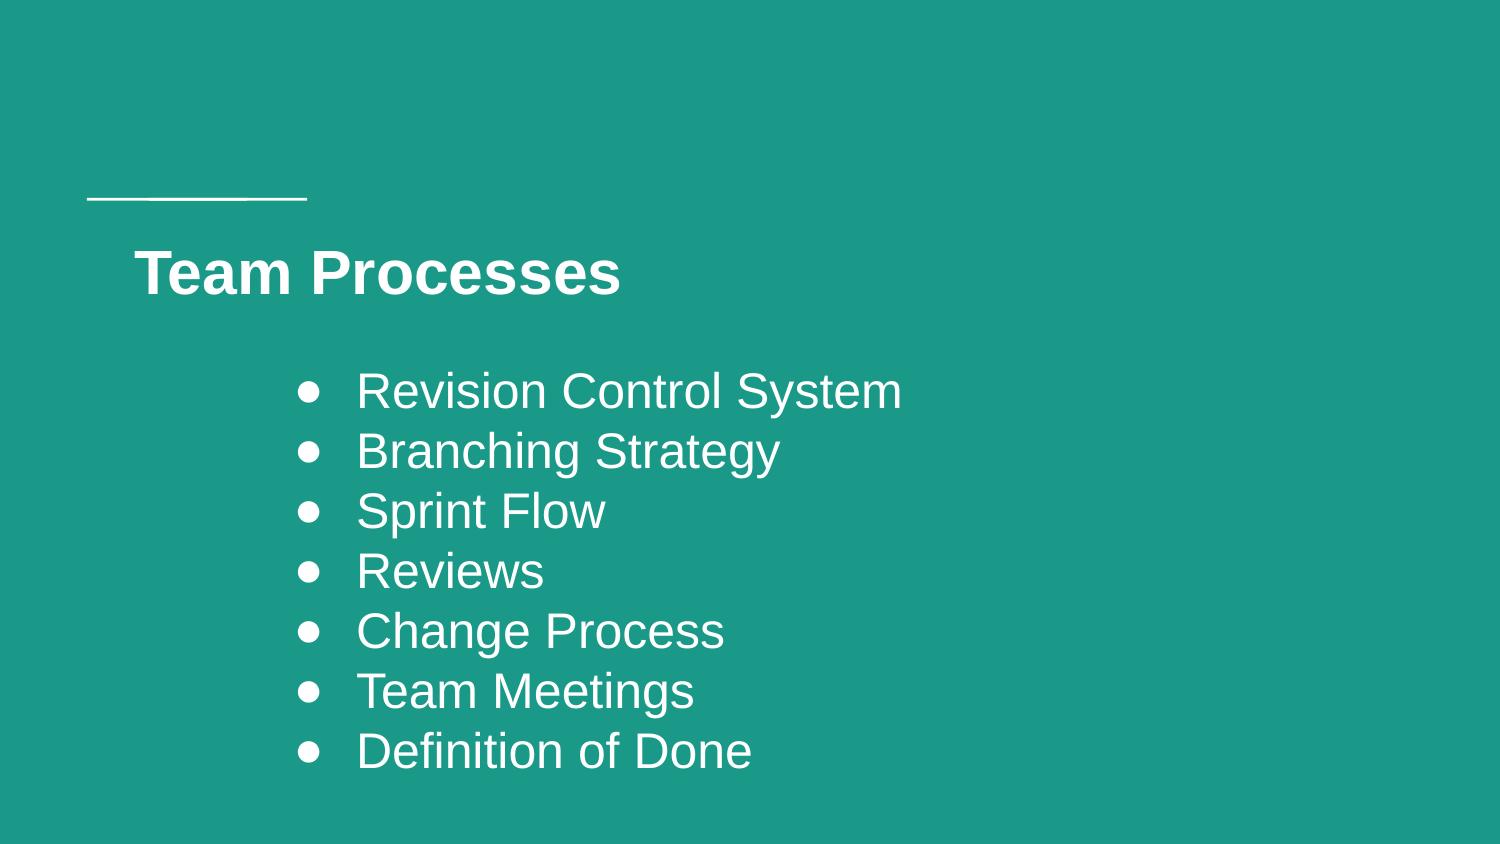

# Team Processes
Revision Control System
Branching Strategy
Sprint Flow
Reviews
Change Process
Team Meetings
Definition of Done